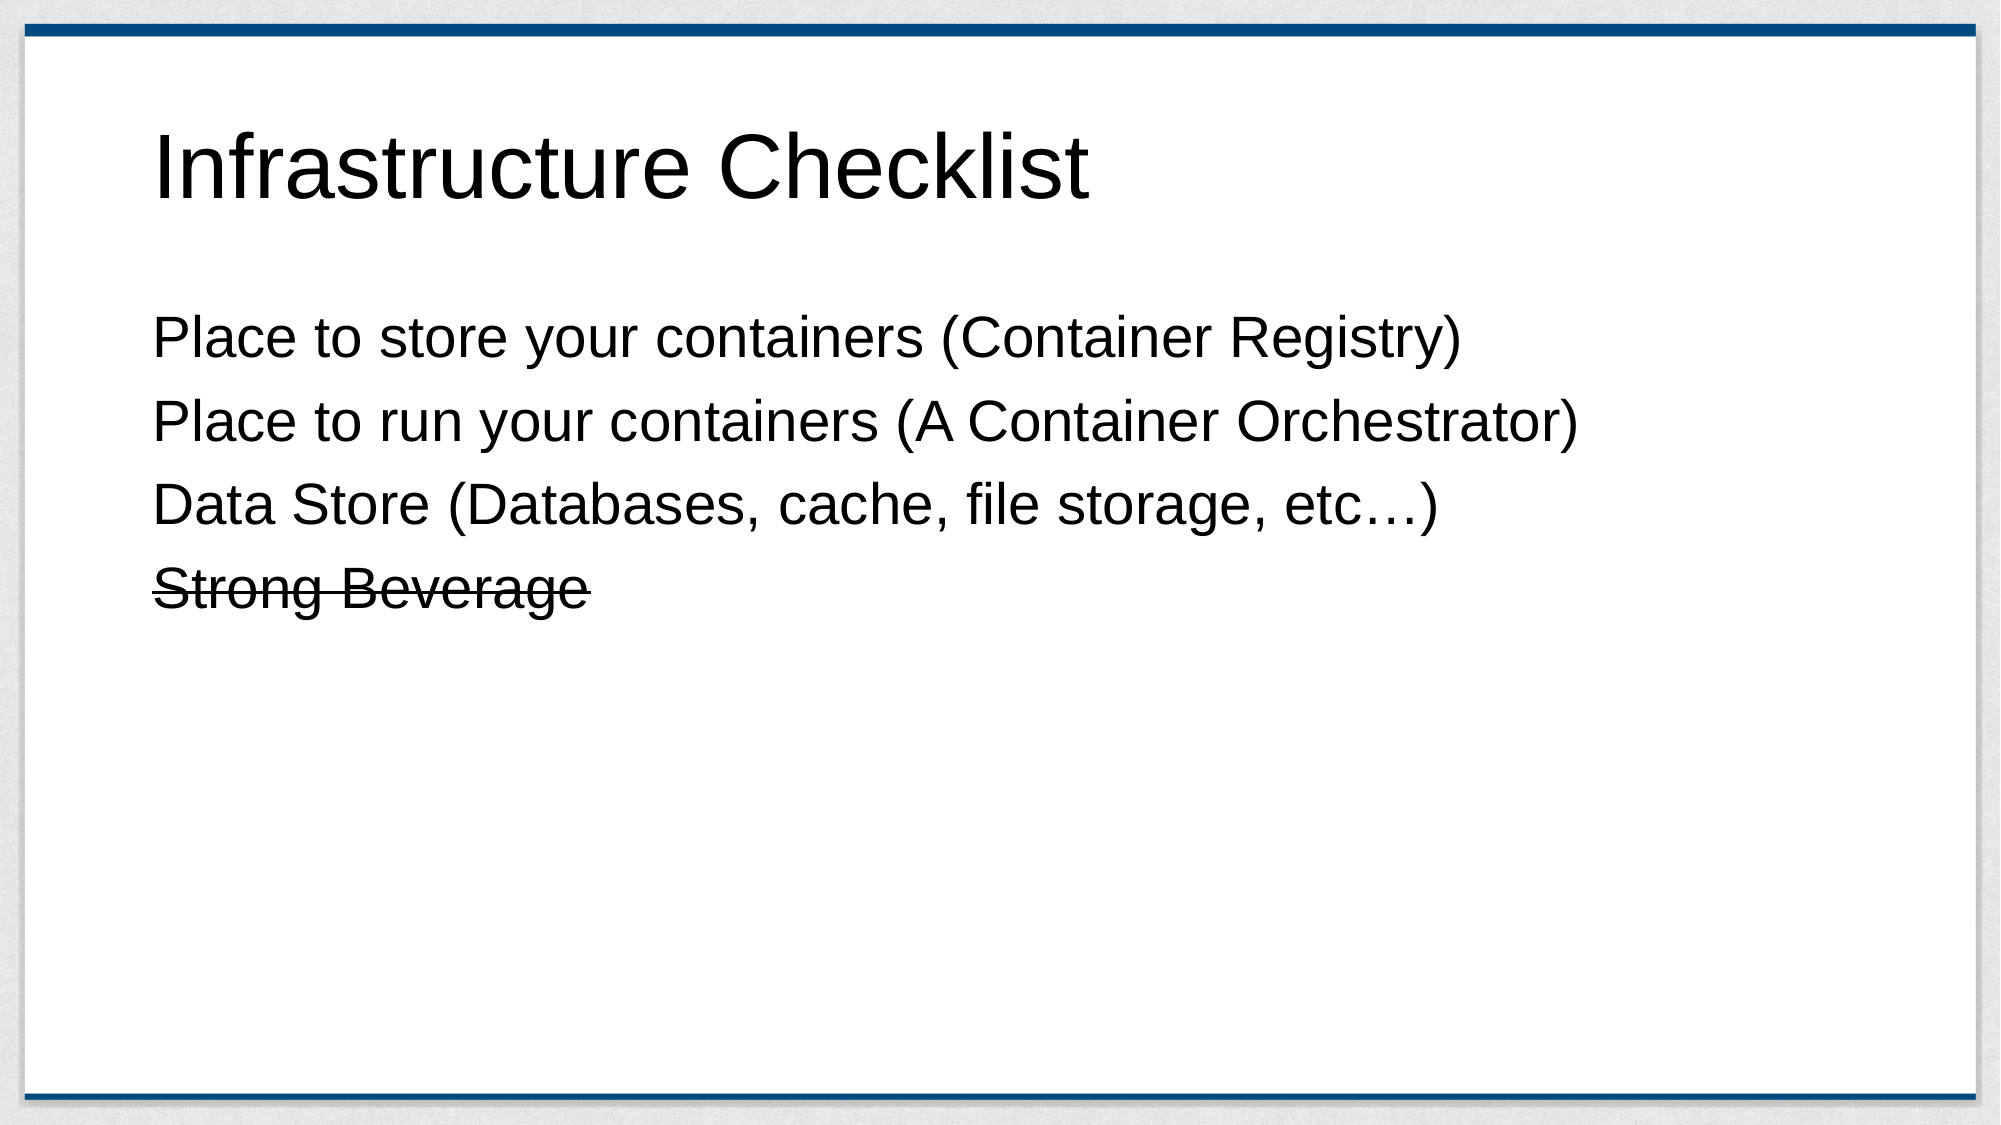

# Infrastructure Checklist
Place to store your containers (Container Registry)
Place to run your containers (A Container Orchestrator)
Data Store (Databases, cache, file storage, etc…)
Strong Beverage